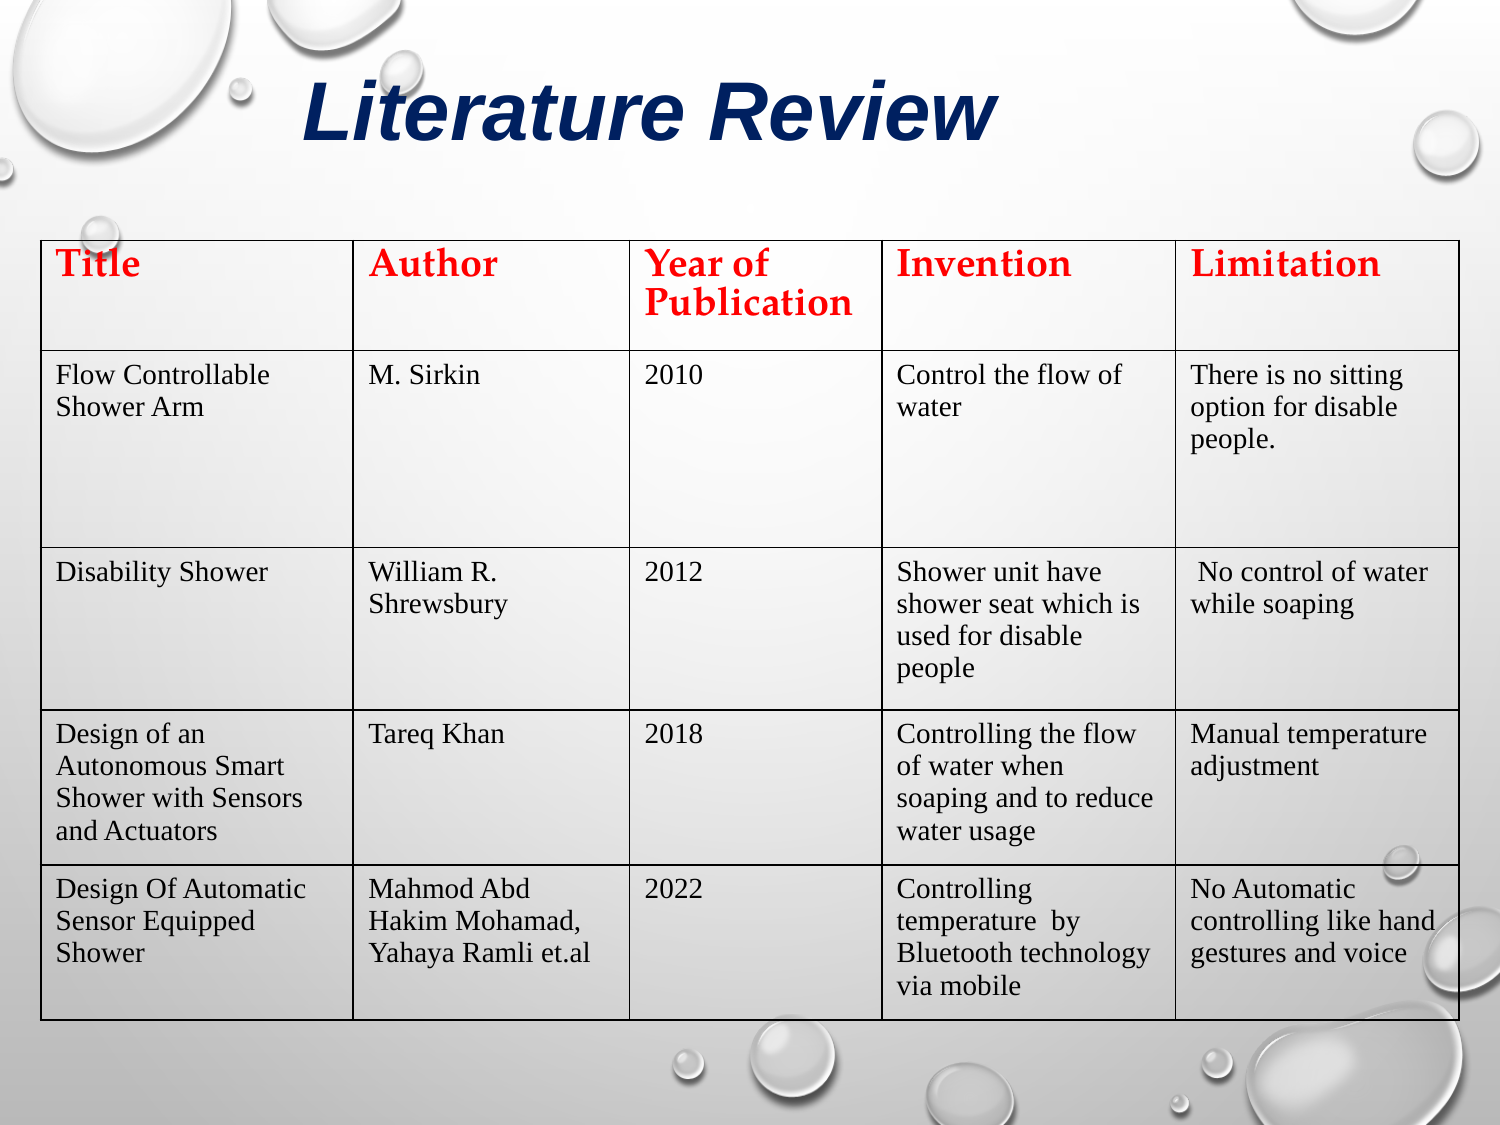

Literature Review

| Title | Author | Year of Publication | Invention | Limitation |
| --- | --- | --- | --- | --- |
| Flow Controllable Shower Arm | M. Sirkin | 2010 | Control the flow of water | There is no sitting option for disable people. |
| Disability Shower | William R. Shrewsbury | 2012 | Shower unit have shower seat which is used for disable people | No control of water while soaping |
| Design of an Autonomous Smart Shower with Sensors and Actuators | Tareq Khan | 2018 | Controlling the flow of water when soaping and to reduce water usage | Manual temperature adjustment |
| Design Of Automatic Sensor Equipped Shower | Mahmod Abd Hakim Mohamad, Yahaya Ramli et.al | 2022 | Controlling temperature by Bluetooth technology via mobile | No Automatic controlling like hand gestures and voice |